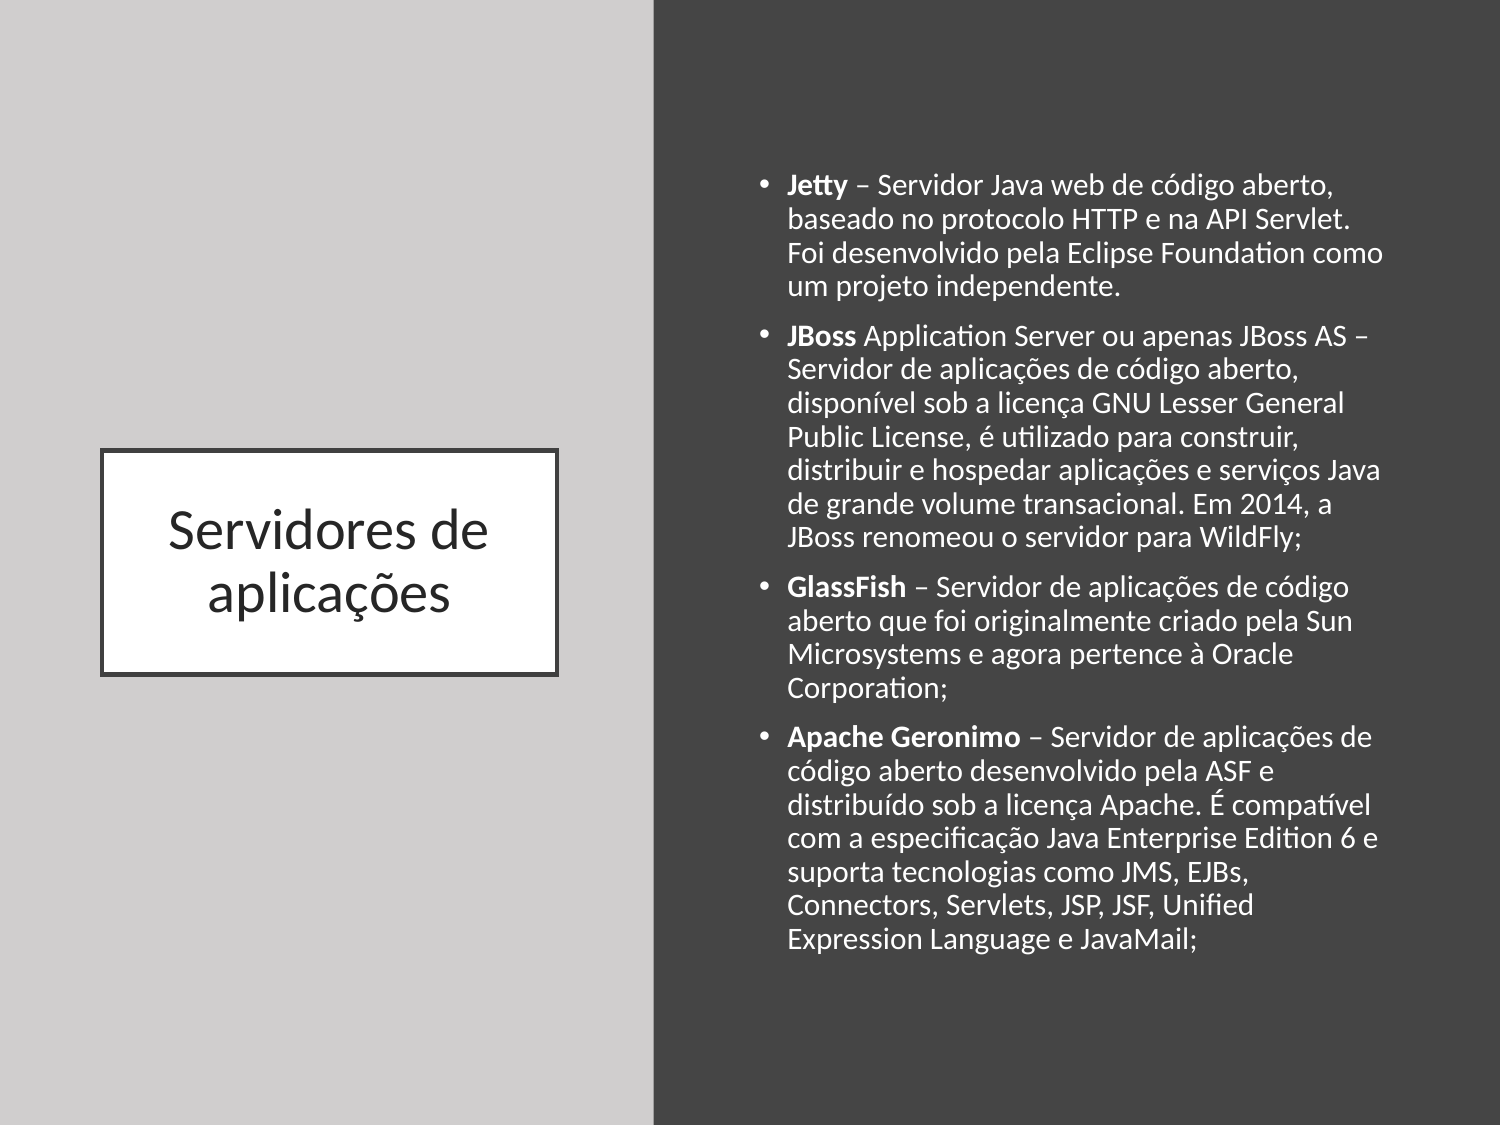

Jetty – Servidor Java web de código aberto, baseado no protocolo HTTP e na API Servlet. Foi desenvolvido pela Eclipse Foundation como um projeto independente.
JBoss Application Server ou apenas JBoss AS – Servidor de aplicações de código aberto, disponível sob a licença GNU Lesser General Public License, é utilizado para construir, distribuir e hospedar aplicações e serviços Java de grande volume transacional. Em 2014, a JBoss renomeou o servidor para WildFly;
GlassFish – Servidor de aplicações de código aberto que foi originalmente criado pela Sun Microsystems e agora pertence à Oracle Corporation;
Apache Geronimo – Servidor de aplicações de código aberto desenvolvido pela ASF e distribuído sob a licença Apache. É compatível com a especificação Java Enterprise Edition 6 e suporta tecnologias como JMS, EJBs, Connectors, Servlets, JSP, JSF, Unified Expression Language e JavaMail;
# Servidores de aplicações